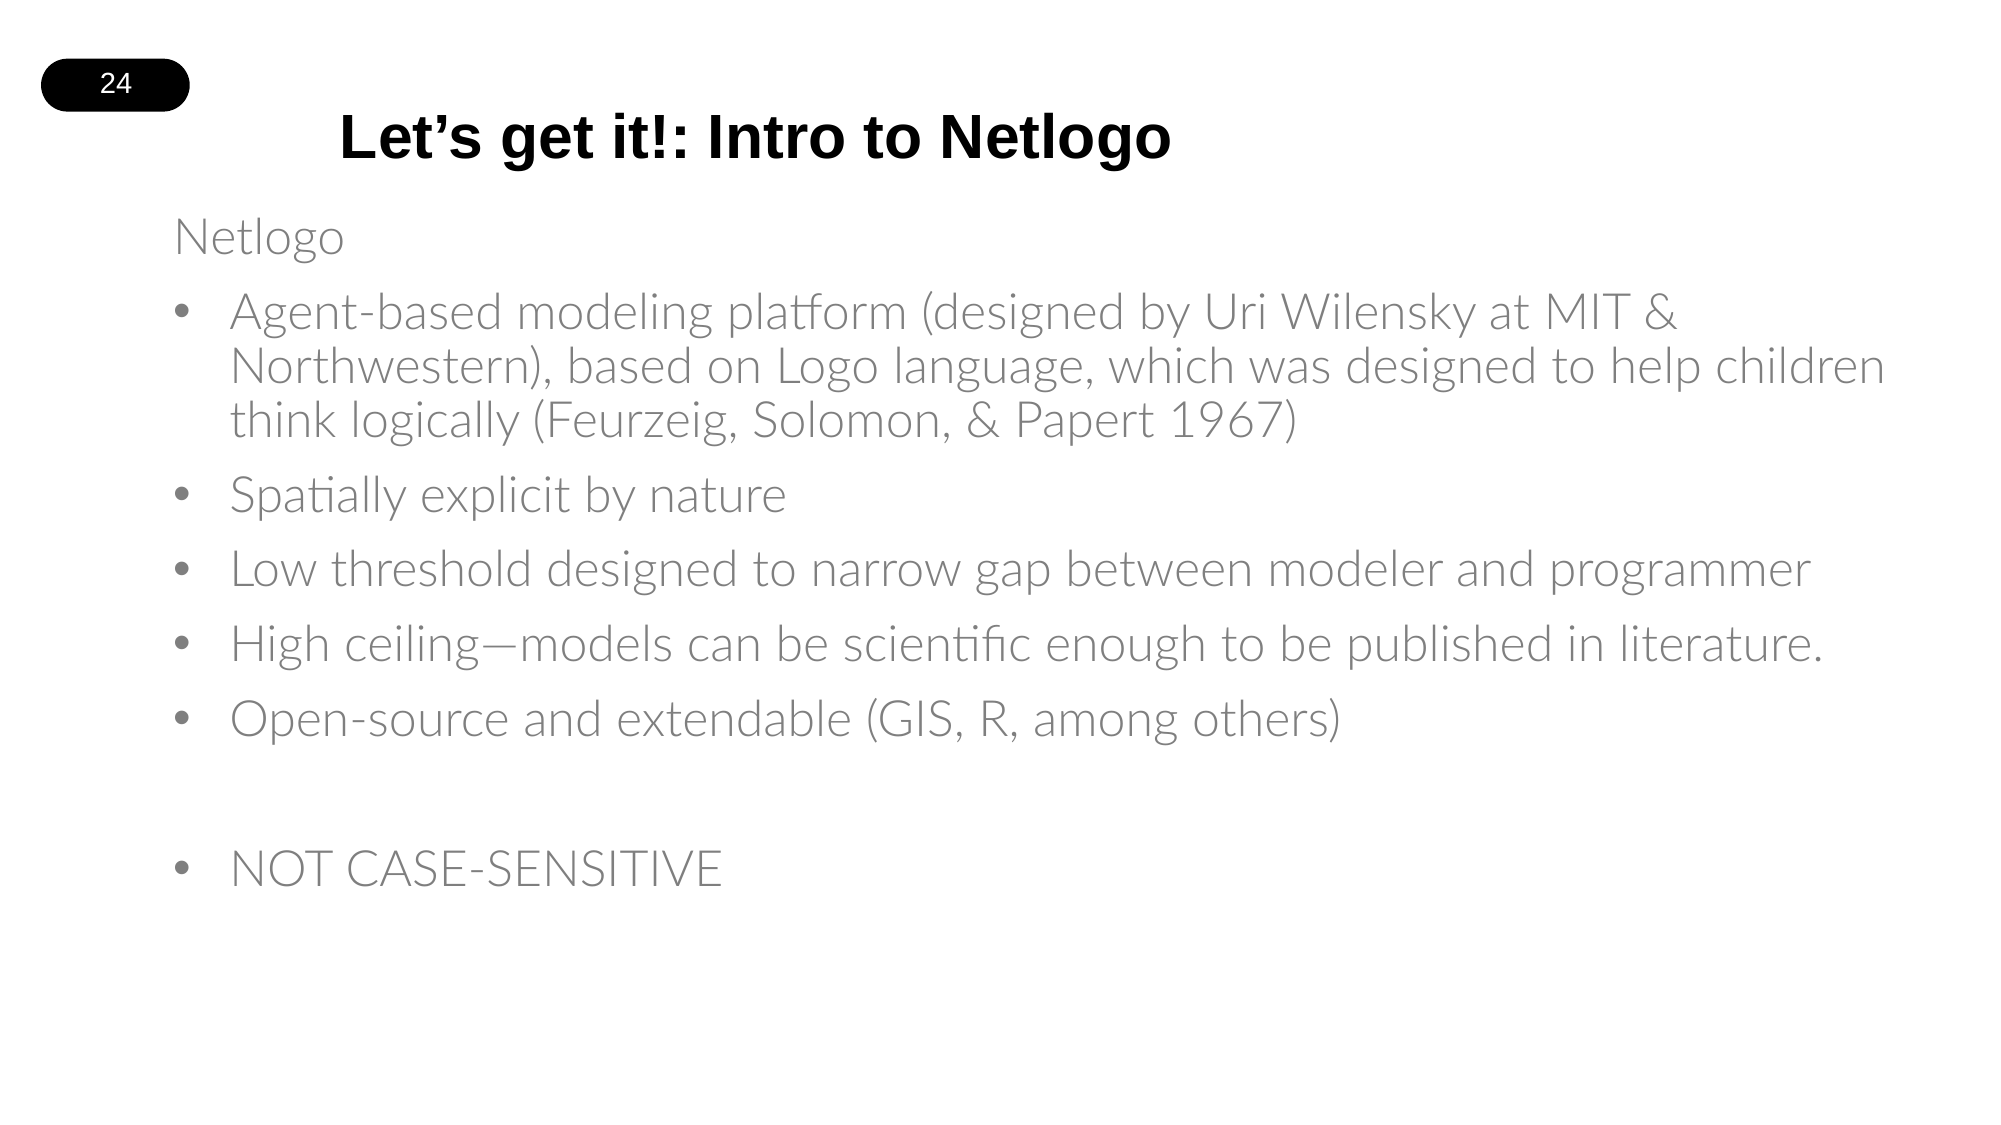

# Let’s get it!: Intro to Netlogo
Netlogo
Agent-based modeling platform (designed by Uri Wilensky at MIT & Northwestern), based on Logo language, which was designed to help children think logically (Feurzeig, Solomon, & Papert 1967)
Spatially explicit by nature
Low threshold designed to narrow gap between modeler and programmer
High ceiling—models can be scientific enough to be published in literature.
Open-source and extendable (GIS, R, among others)

NOT CASE-SENSITIVE